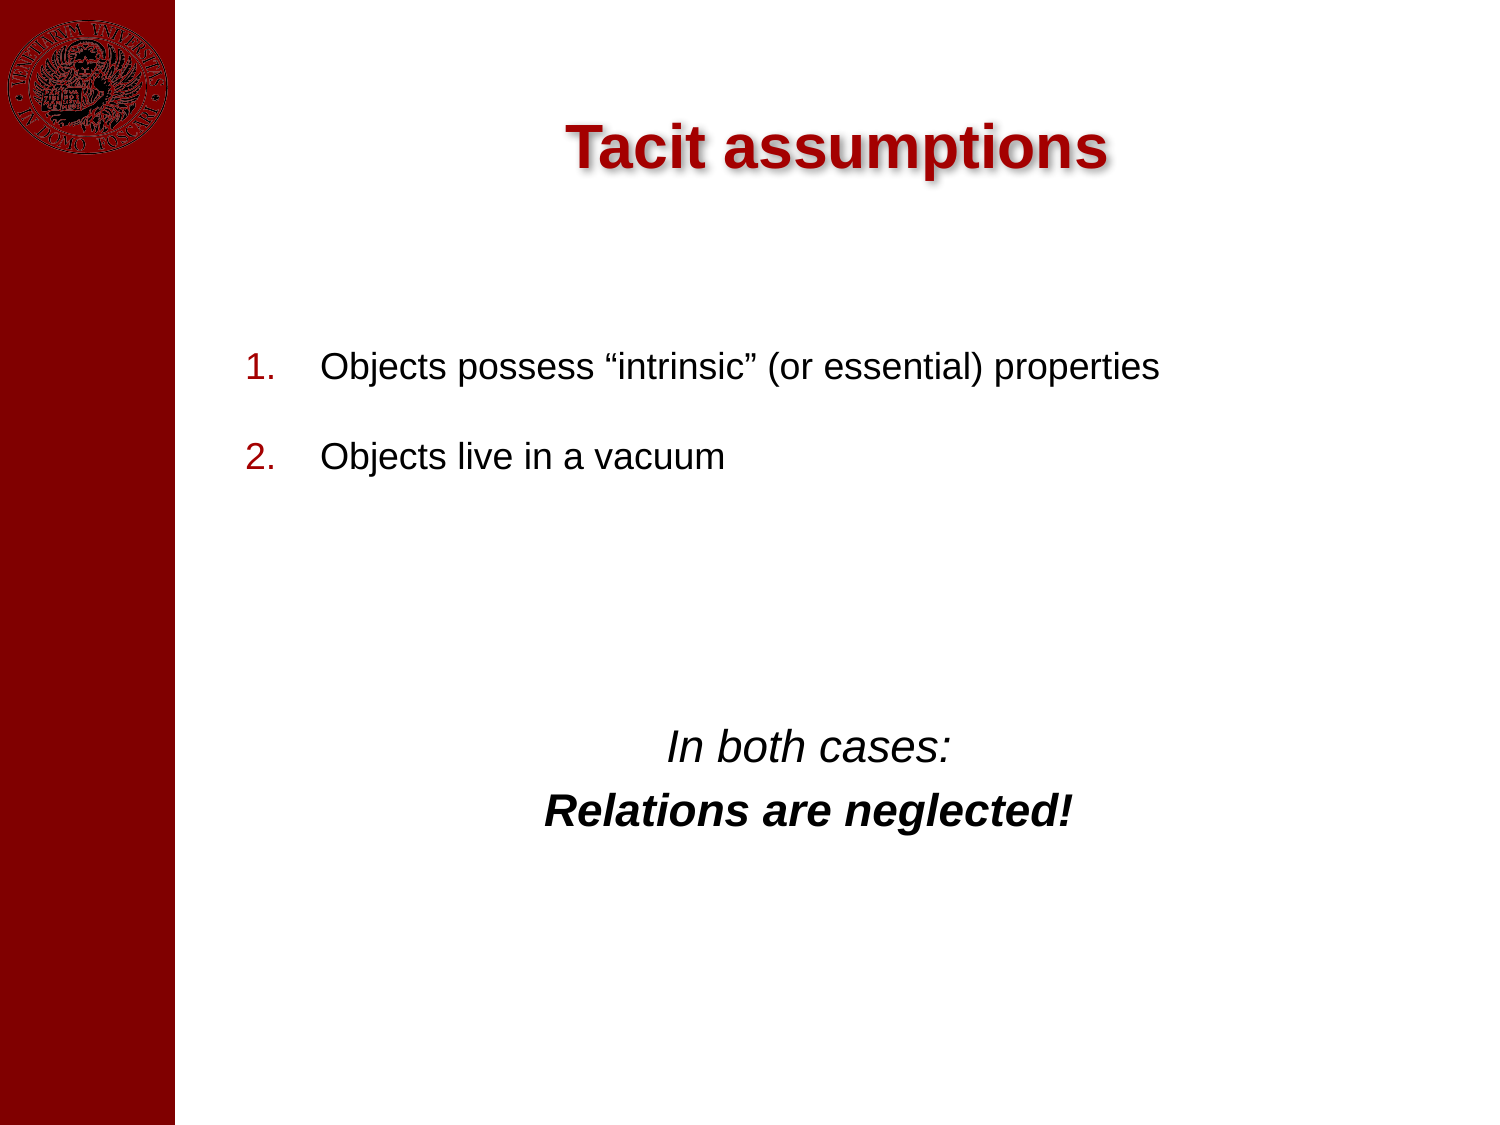

Tacit assumptions

Objects possess “intrinsic” (or essential) properties

Objects live in a vacuum

In both cases:
Relations are neglected!